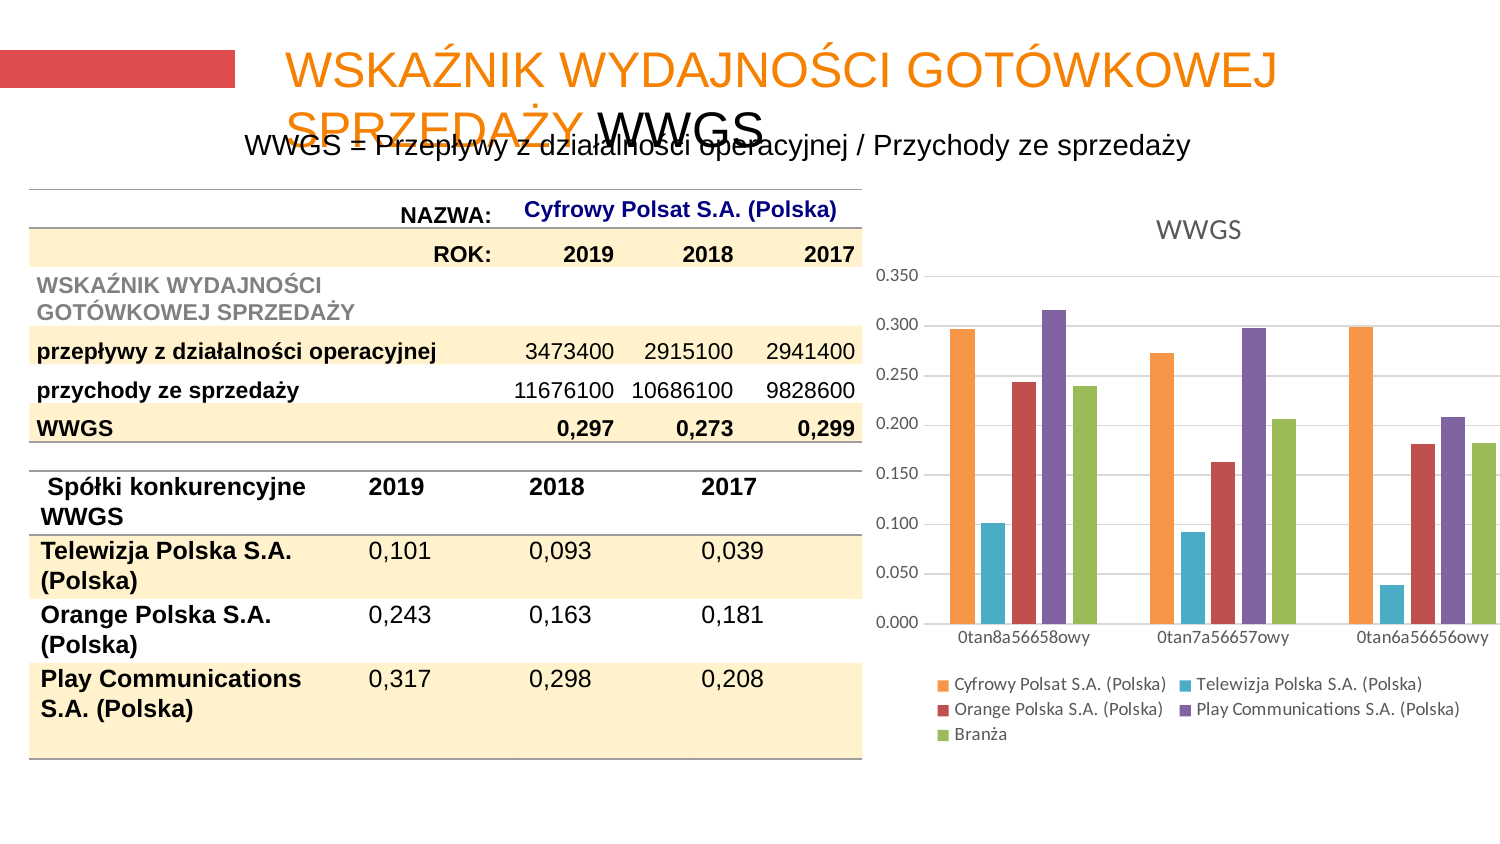

# WSKAŹNIK WYDAJNOŚCI GOTÓWKOWEJ SPRZEDAŻY WWGS
WWGS = Przepływy z działalności operacyjnej / Przychody ze sprzedaży

| NAZWA: | Cyfrowy Polsat S.A. (Polska) |  |  |
| --- | --- | --- | --- |
| ROK: | 2019 | 2018 | 2017 |
| WSKAŹNIK WYDAJNOŚCI GOTÓWKOWEJ SPRZEDAŻY |  |  |  |
| przepływy z działalności operacyjnej | 3473400 | 2915100 | 2941400 |
| przychody ze sprzedaży | 11676100 | 10686100 | 9828600 |
| WWGS | 0,297 | 0,273 | 0,299 |

### Chart: WWGS

| Category | Cyfrowy Polsat S.A. (Polska) | Telewizja Polska S.A. (Polska) | Orange Polska S.A. (Polska) | Play Communications S.A. (Polska) | Branża |
|---|---|---|---|---|---|
| 2019 | 0.2974794666027184 | 0.10145650164094763 | 0.24338067683675257 | 0.3166884280701226 | 0.2397512682876353 |
| 2018 | 0.27279362910697075 | 0.09254393227554138 | 0.1632285379695523 | 0.29790216559138655 | 0.20661706623586273 |
| 2017 | 0.299269478867794 | 0.03874674164678537 | 0.18135488972849487 | 0.20830095508765628 | 0.18191801633268262 |
| Spółki konkurencyjne WWGS | 2019 | 2018 | 2017 |
| --- | --- | --- | --- |
| Telewizja Polska S.A. (Polska) | 0,101 | 0,093 | 0,039 |
| Orange Polska S.A. (Polska) | 0,243 | 0,163 | 0,181 |
| Play Communications S.A. (Polska) | 0,317 | 0,298 | 0,208 |